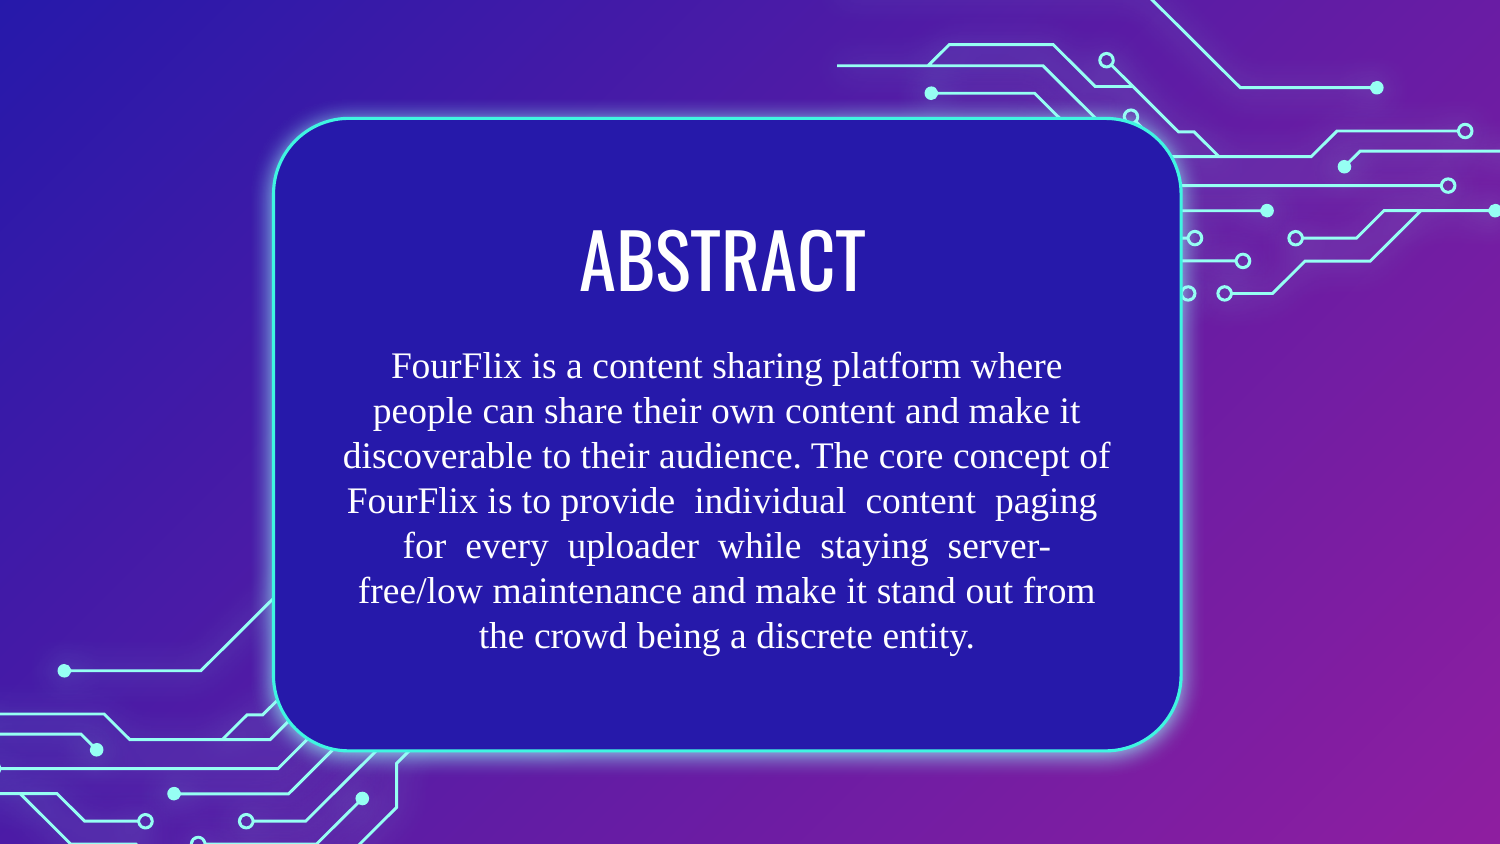

# ABSTRACT
FourFlix is a content sharing platform where people can share their own content and make it discoverable to their audience. The core concept of FourFlix is to provide  individual  content  paging  for  every  uploader  while  staying  server- free/low maintenance and make it stand out from the crowd being a discrete entity.